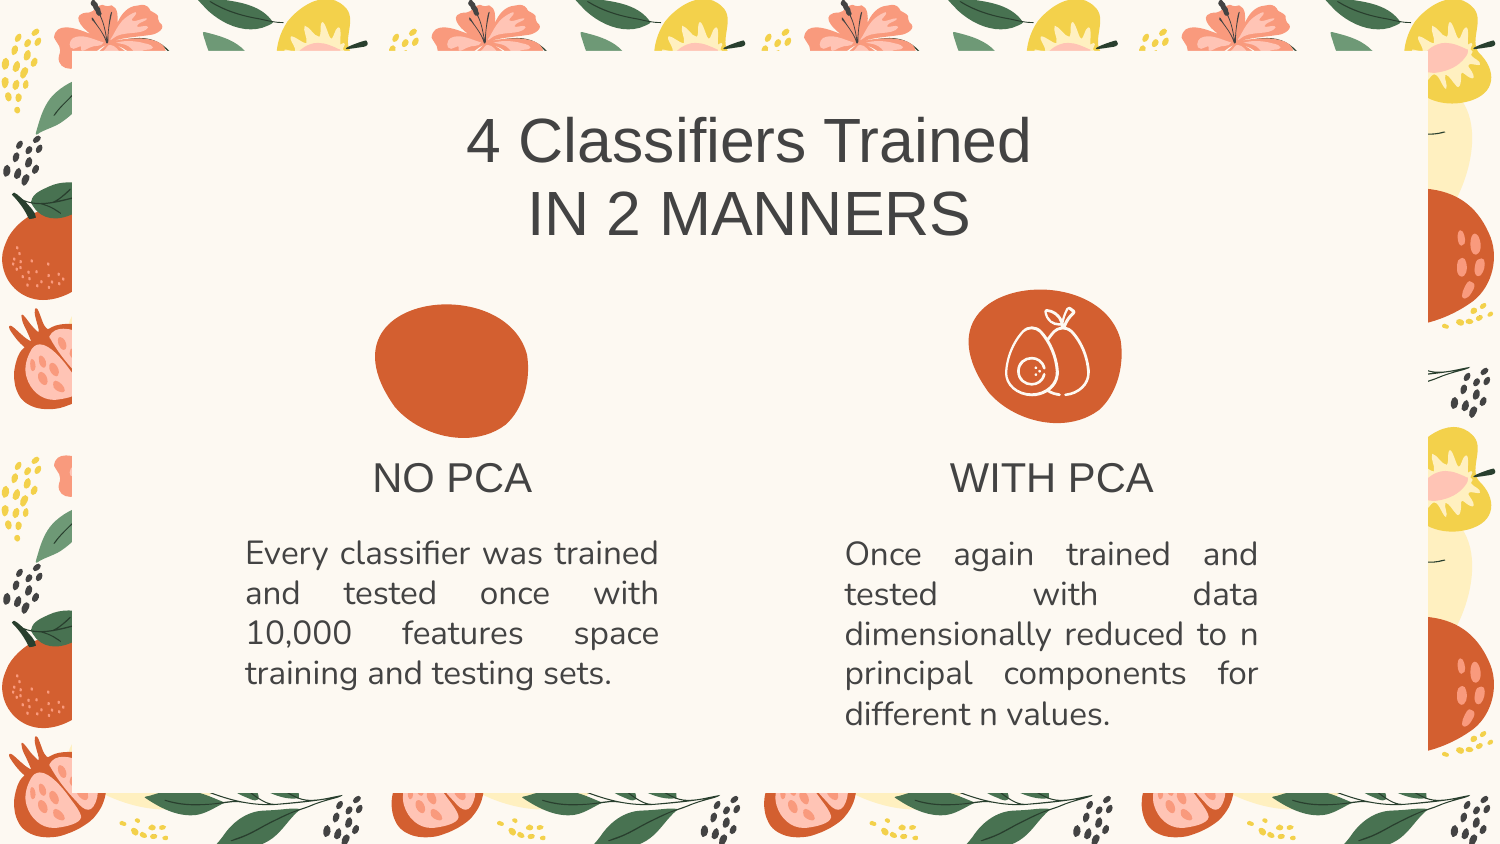

# 4 Classifiers Trained
IN 2 MANNERS

NO PCA
WITH PCA
Every classifier was trained and tested once with 10,000 features space training and testing sets.
Once again trained and tested with data dimensionally reduced to n principal components for different n values.